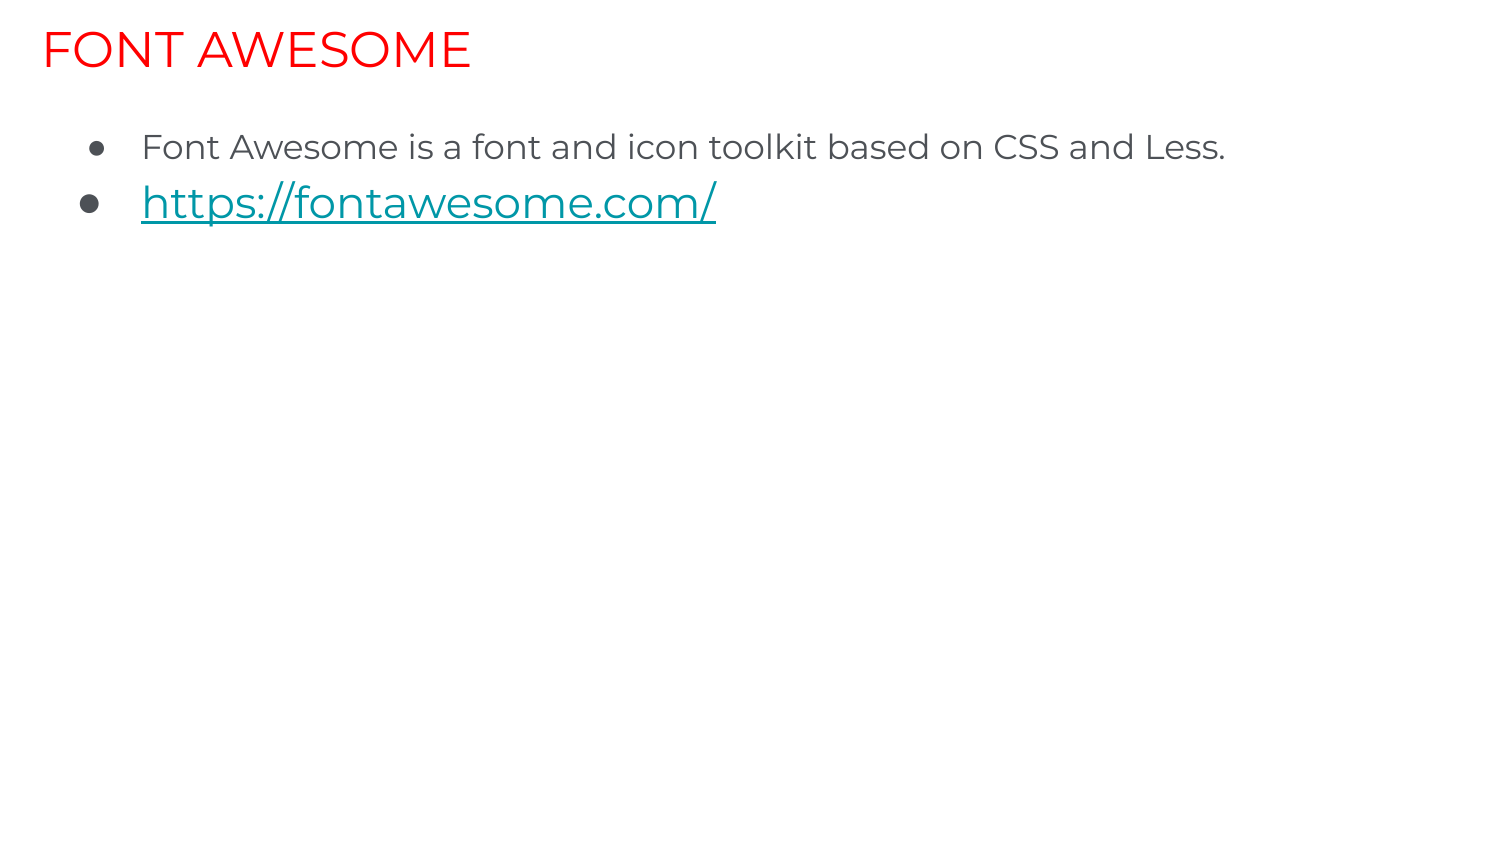

# FONT AWESOME
Font Awesome is a font and icon toolkit based on CSS and Less.
https://fontawesome.com/